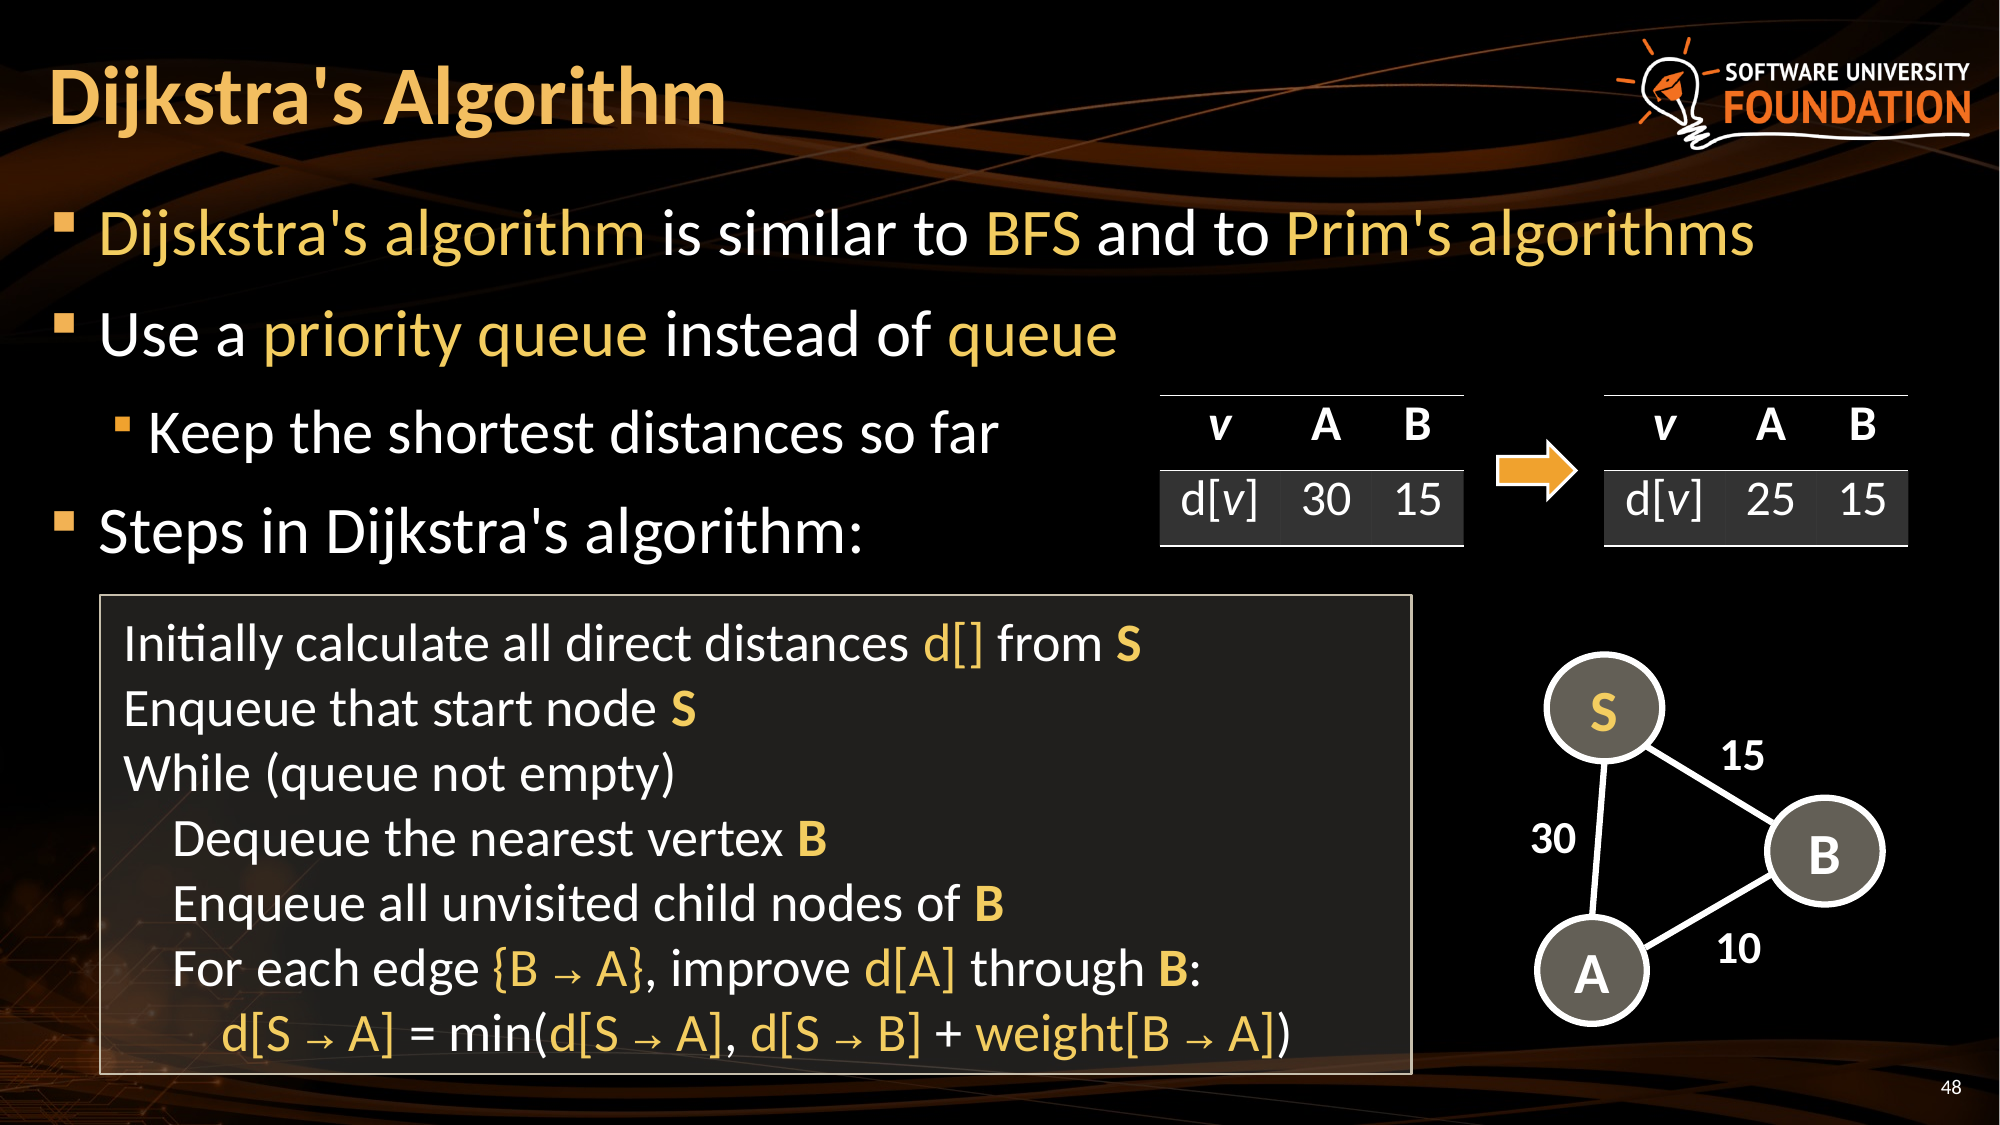

# Dijkstra's Algorithm
Dijskstra's algorithm is similar to BFS and to Prim's algorithms
Use a priority queue instead of queue
Keep the shortest distances so far
Steps in Dijkstra's algorithm:
| v | A | B |
| --- | --- | --- |
| d[v] | 30 | 15 |
| v | A | B |
| --- | --- | --- |
| d[v] | 25 | 15 |

Initially calculate all direct distances d[] from S
Enqueue that start node S
While (queue not empty)
    Dequeue the nearest vertex B
    Enqueue all unvisited child nodes of B
    For each edge {B → A}, improve d[A] through B:
        d[S → A] = min(d[S → A], d[S → B] + weight[B → A])
S
15
B
30
10
A
48